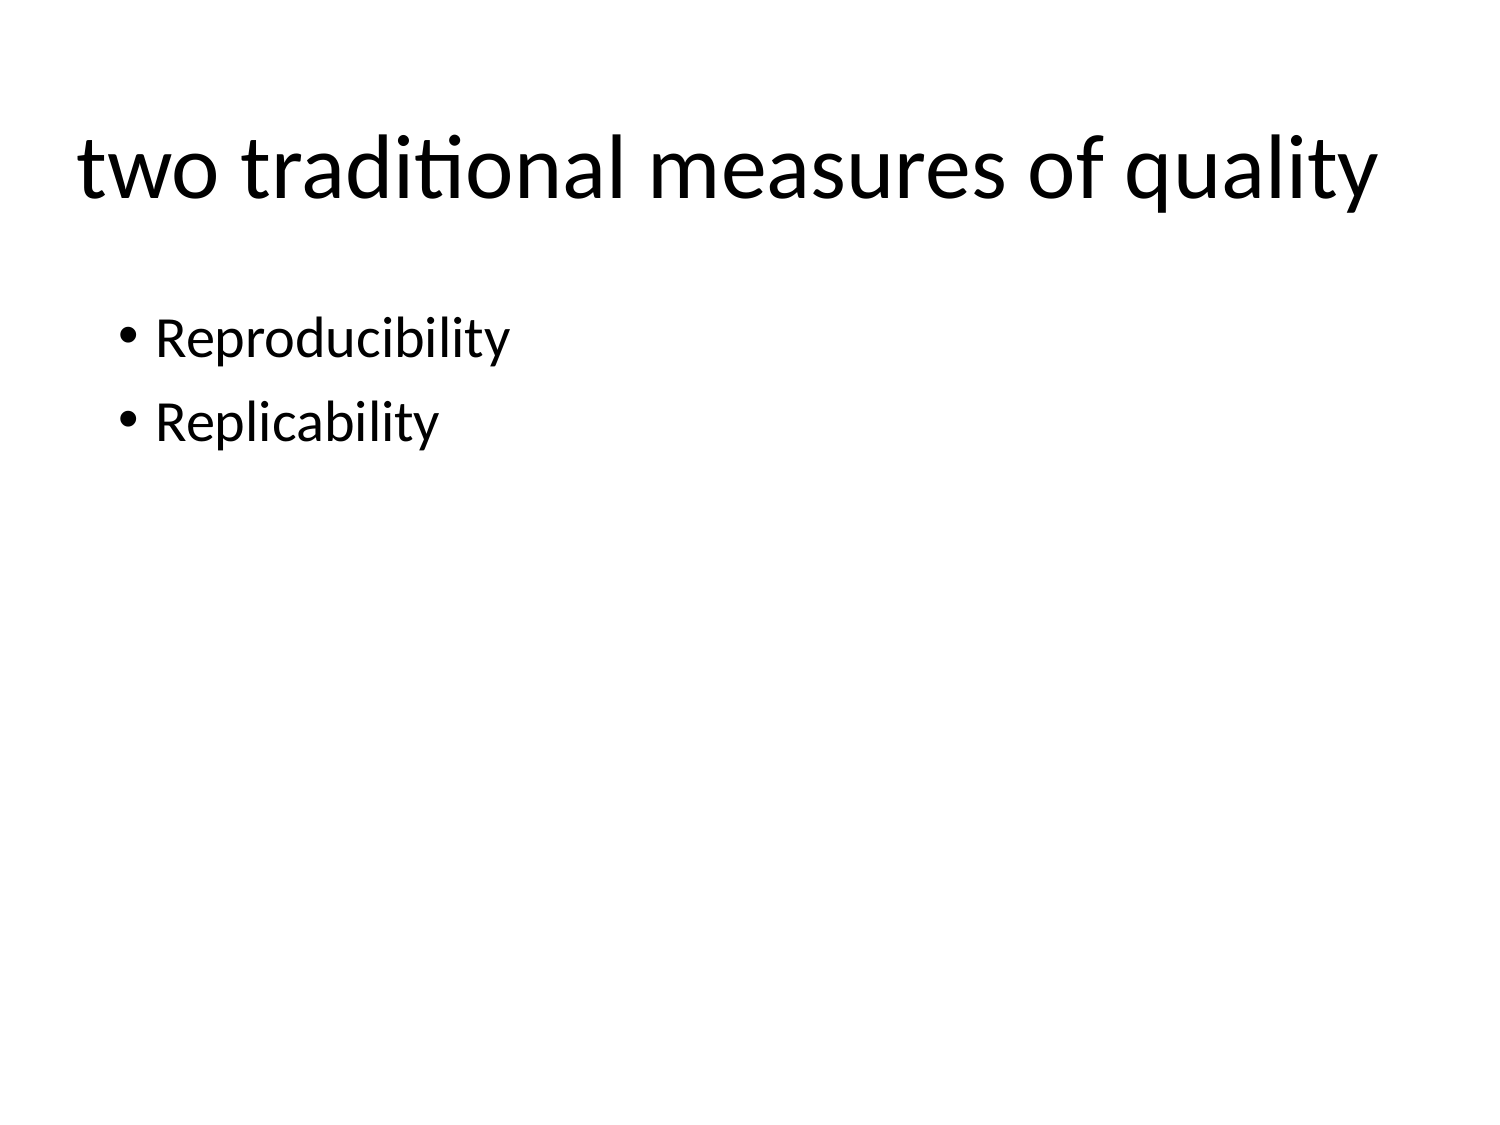

# two traditional measures of quality
Reproducibility
Replicability